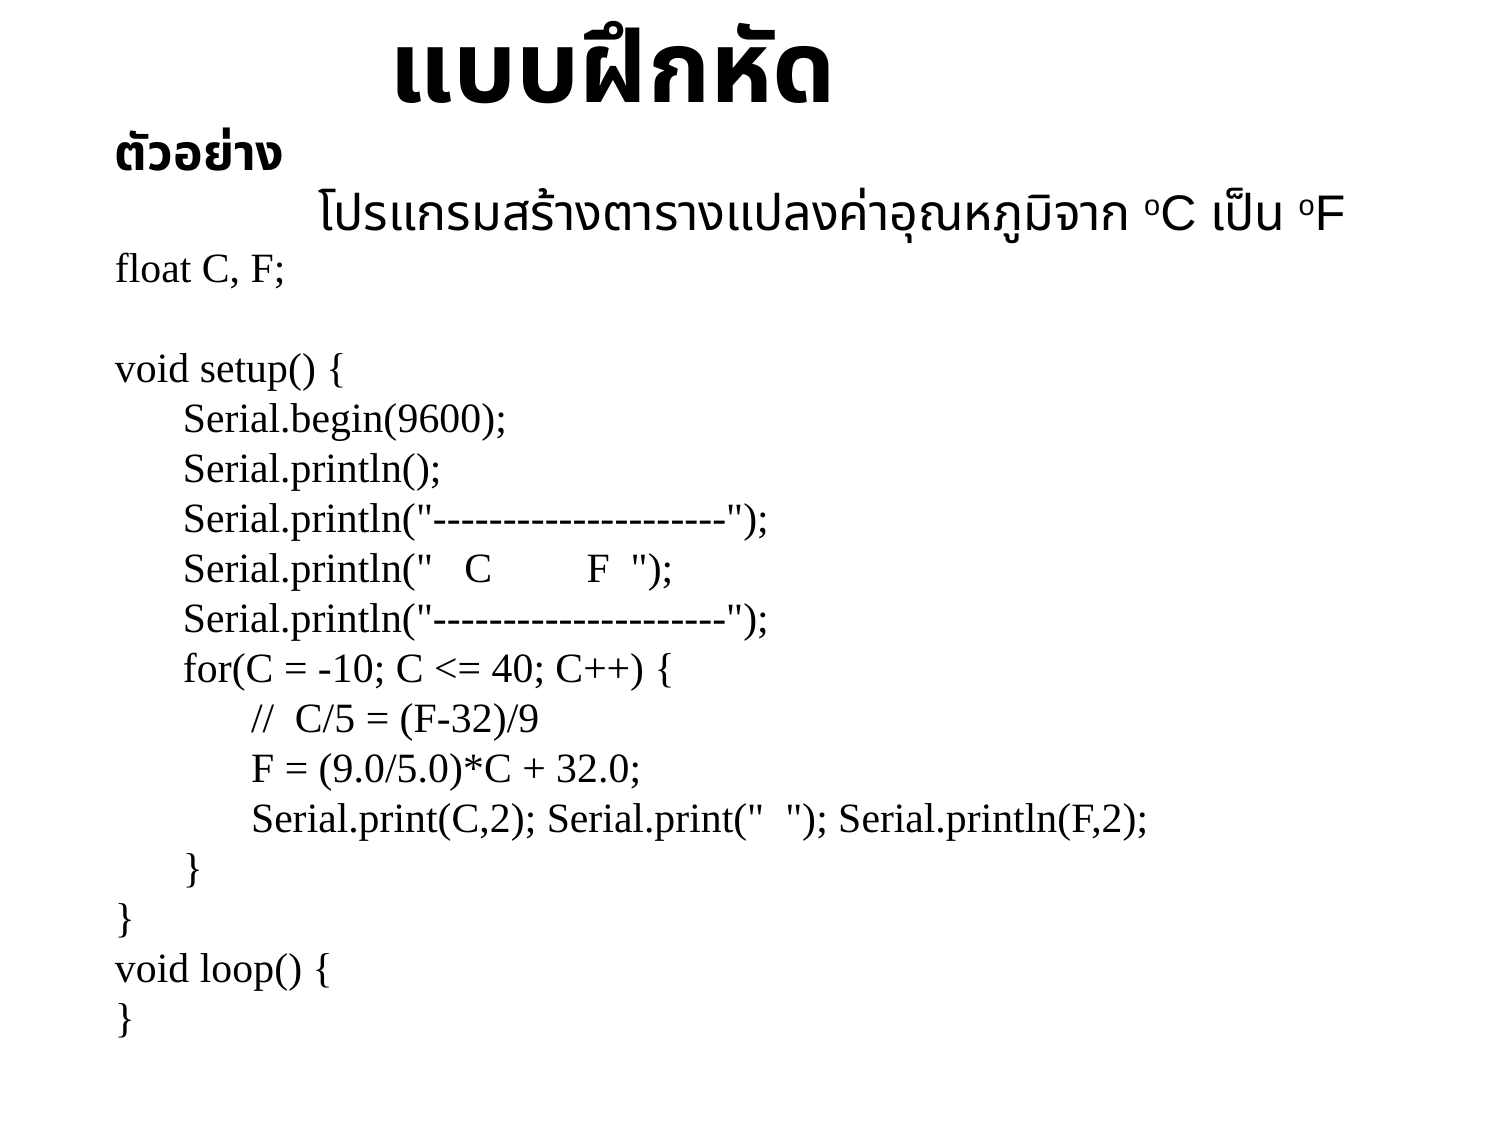

แบบฝึกหัด
ตัวอย่าง
			โปรแกรมสร้างตารางแปลงค่าอุณหภูมิจาก oC เป็น oF
float C, F;

void setup() {
    	Serial.begin(9600);
    	Serial.println();
    	Serial.println("---------------------");
    	Serial.println("   C         F  ");
    	Serial.println("---------------------");
    	for(C = -10; C <= 40; C++) {
      		//  C/5 = (F-32)/9
      		F = (9.0/5.0)*C + 32.0;
      		Serial.print(C,2); Serial.print("  "); Serial.println(F,2);
    	}
}
void loop() {
}